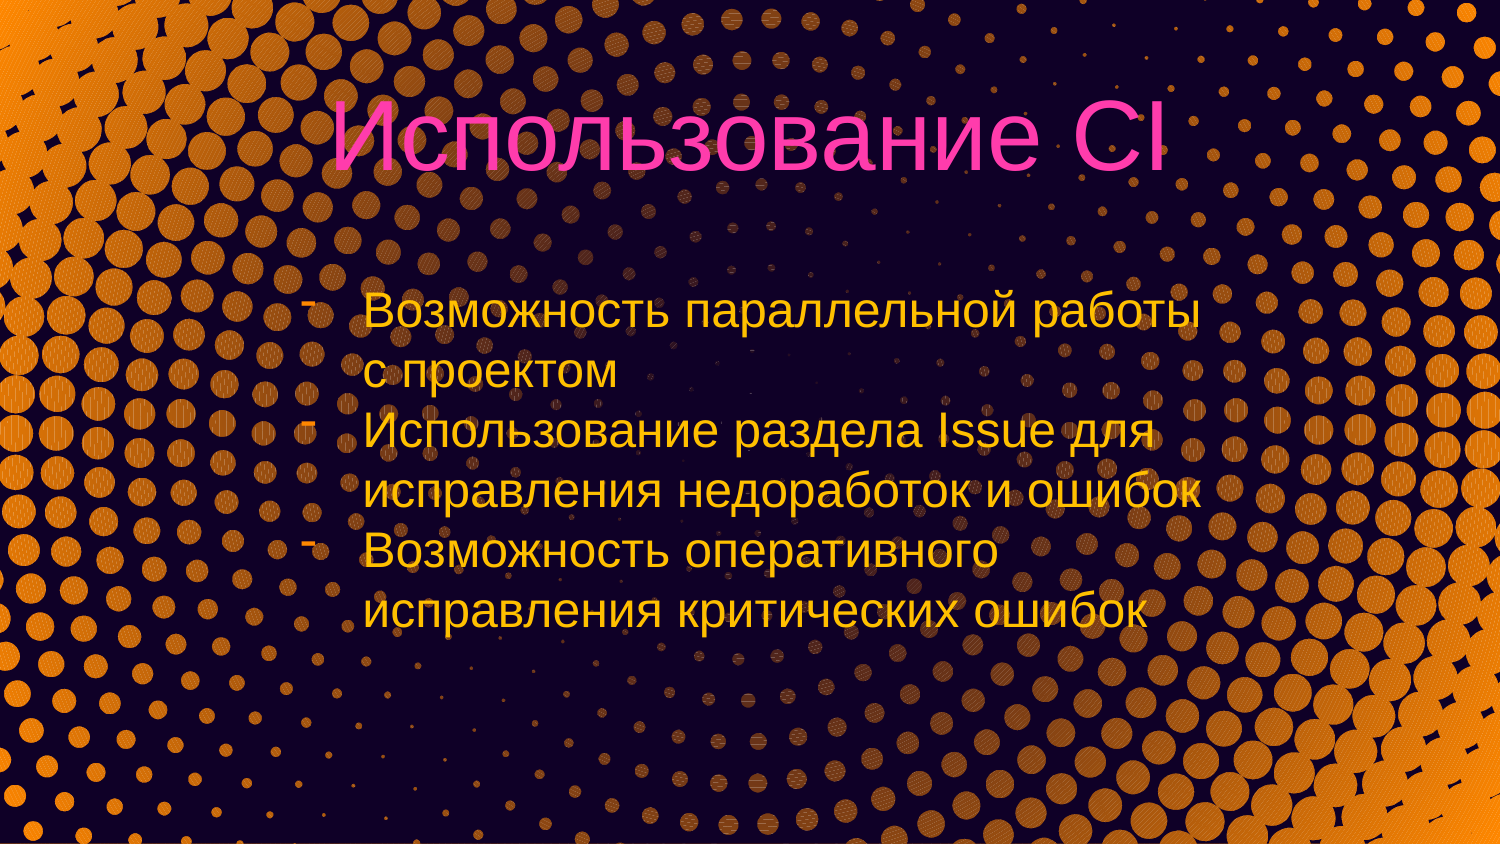

# Использование CI
Возможность параллельной работы с проектом
Использование раздела Issue для исправления недоработок и ошибок
Возможность оперативного исправления критических ошибок